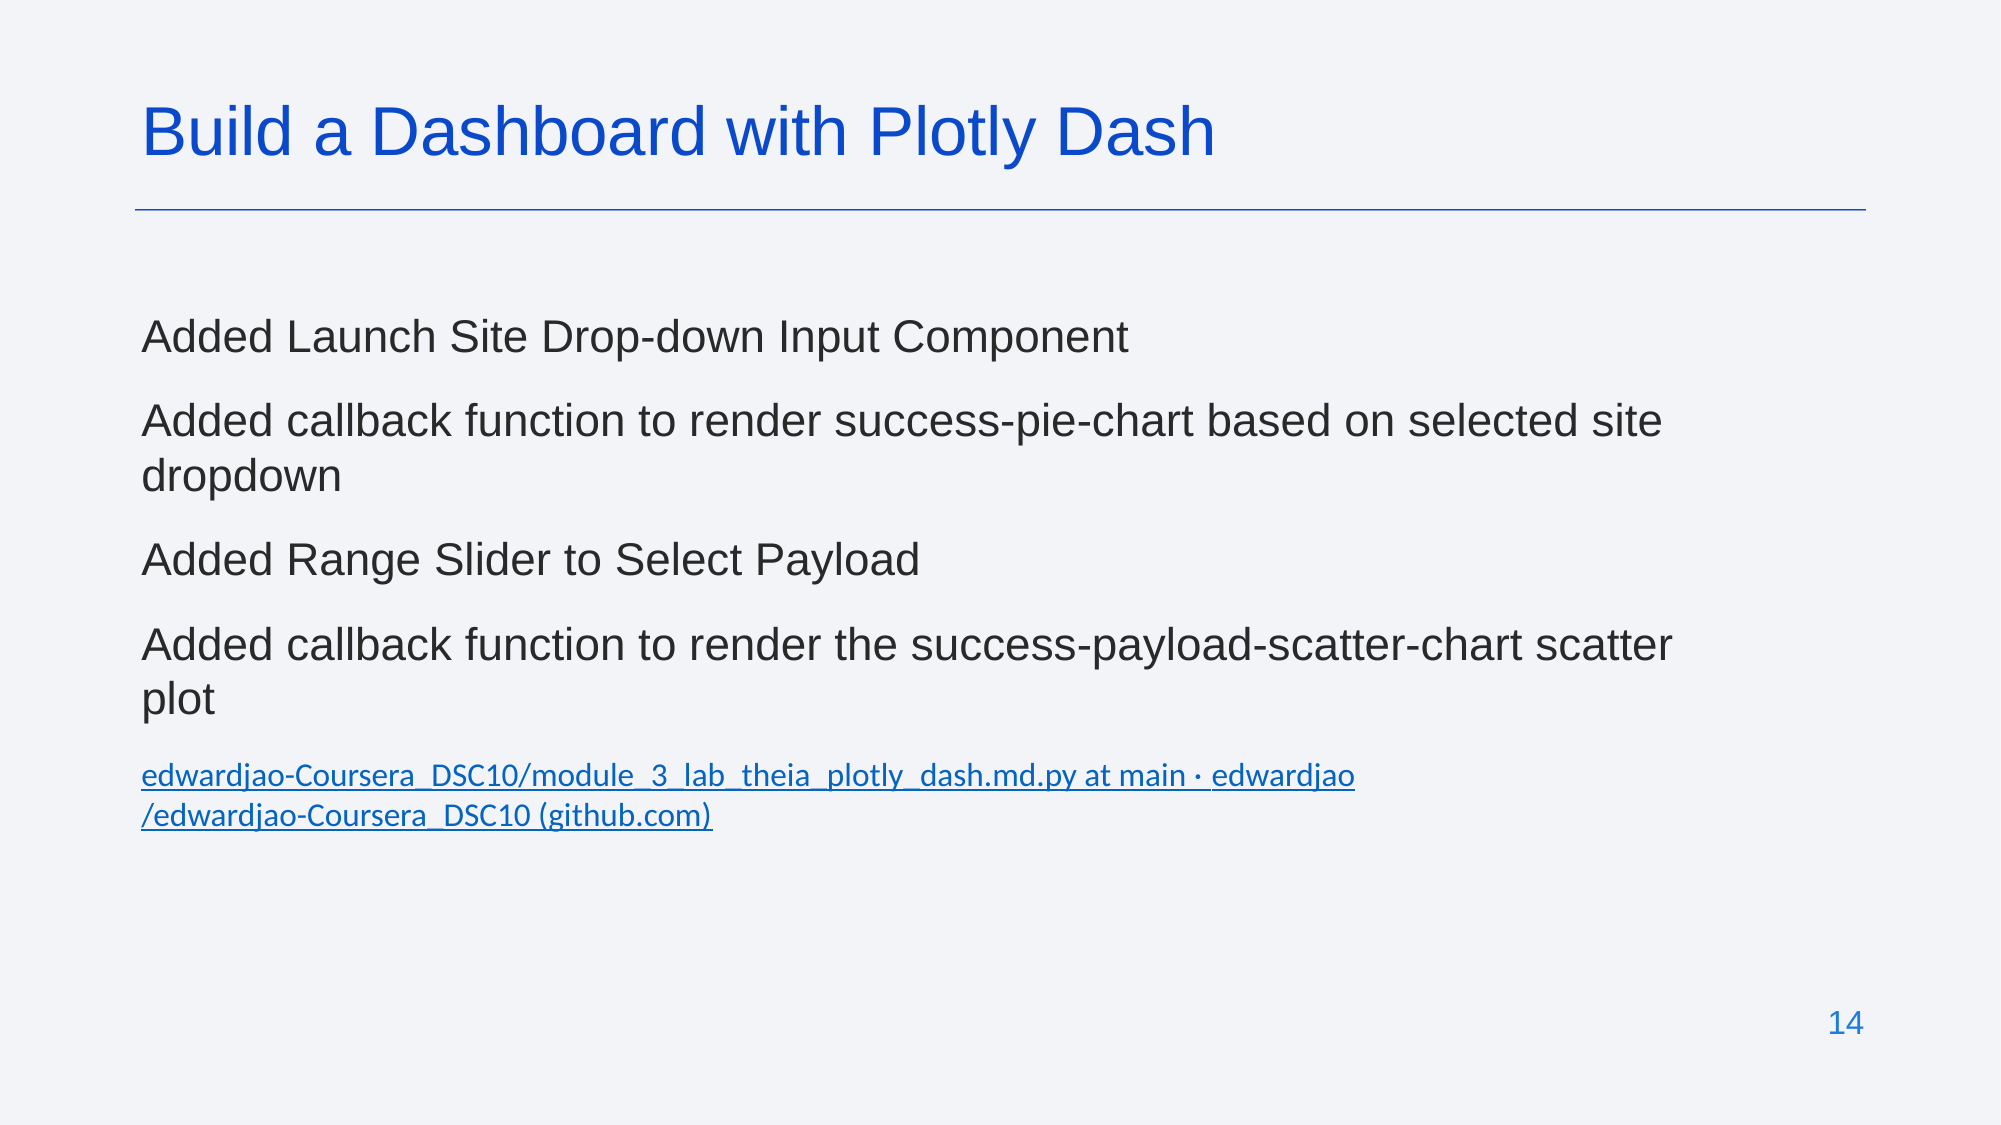

Build a Dashboard with Plotly Dash
Added Launch Site Drop-down Input Component
Added callback function to render success-pie-chart based on selected site dropdown
Added Range Slider to Select Payload
Added callback function to render the success-payload-scatter-chart scatter plot
edwardjao-Coursera_DSC10/module_3_lab_theia_plotly_dash.md.py at main · edwardjao/edwardjao-Coursera_DSC10 (github.com)
14